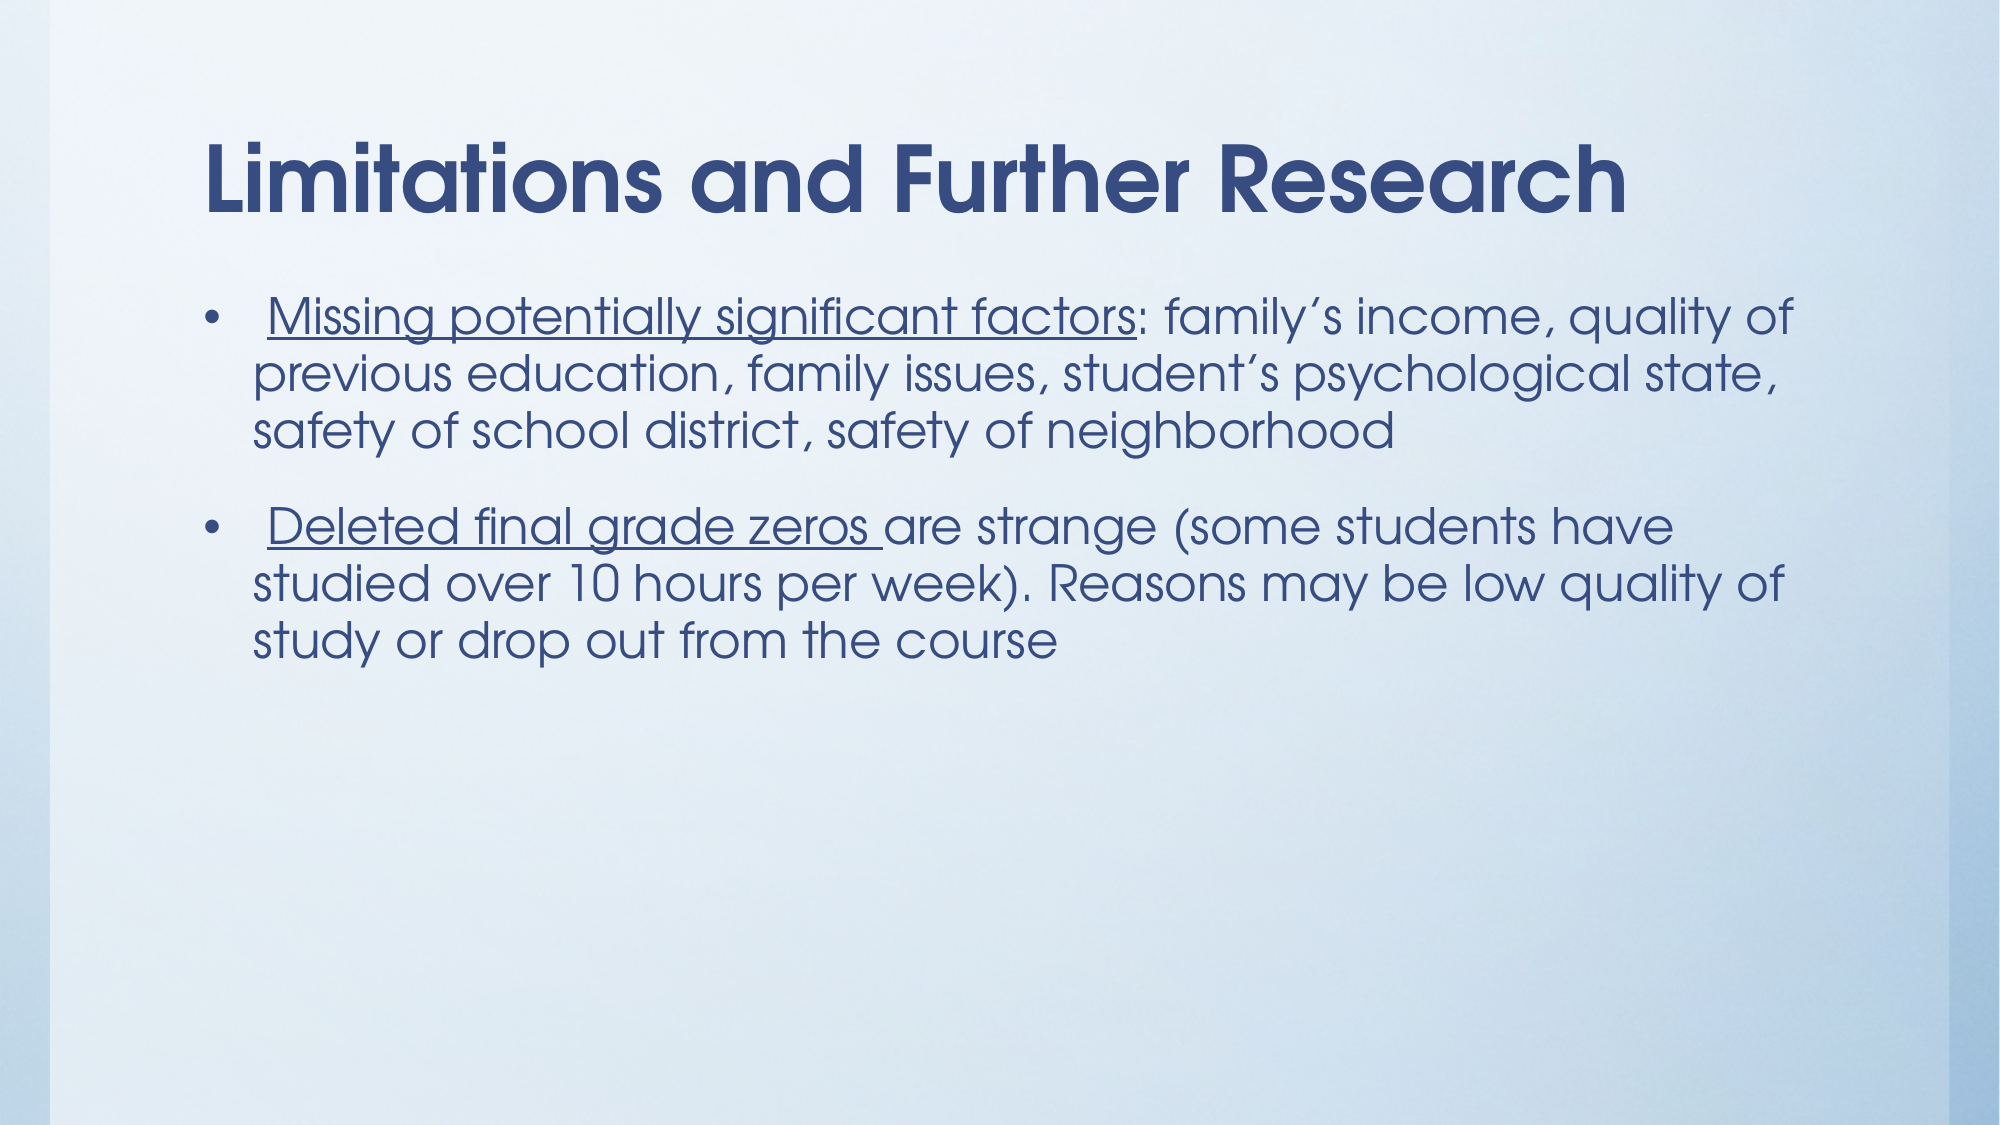

# Limitations and Further Research
 Missing potentially significant factors: family’s income, quality of previous education, family issues, student’s psychological state, safety of school district, safety of neighborhood
 Deleted final grade zeros are strange (some students have studied over 10 hours per week). Reasons may be low quality of study or drop out from the course